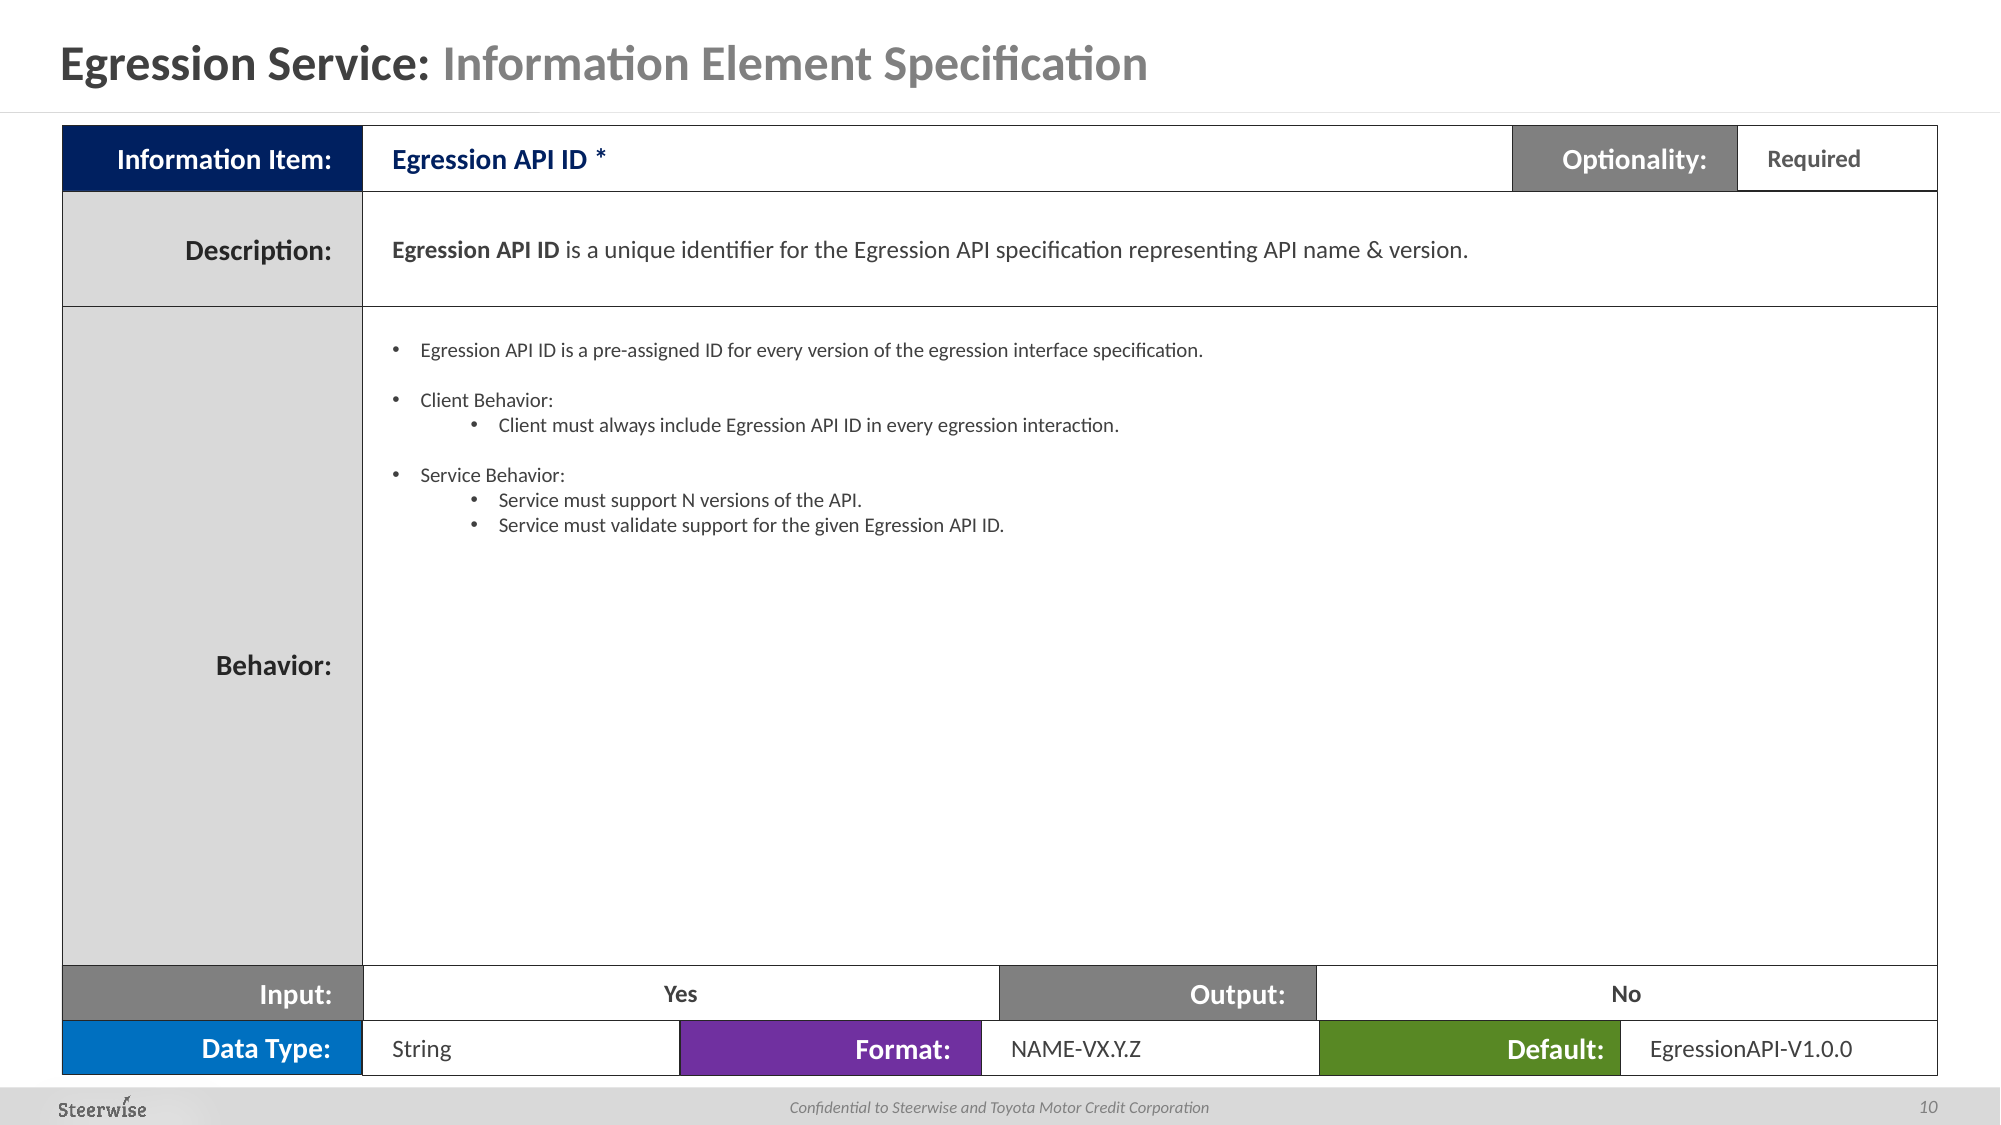

# Egression Service: Information Element Specification
Required
Information Item:
Egression API ID *
Optionality:
Description:
Egression API ID is a unique identifier for the Egression API specification representing API name & version.
Egression API ID is a pre-assigned ID for every version of the egression interface specification.

Client Behavior:
Client must always include Egression API ID in every egression interaction.

Service Behavior:
Service must support N versions of the API.
Service must validate support for the given Egression API ID.
Behavior:
Output:
No
Input:
Yes
Data Type:
Default:
EgressionAPI-V1.0.0
Format:
NAME-VX.Y.Z
String
10